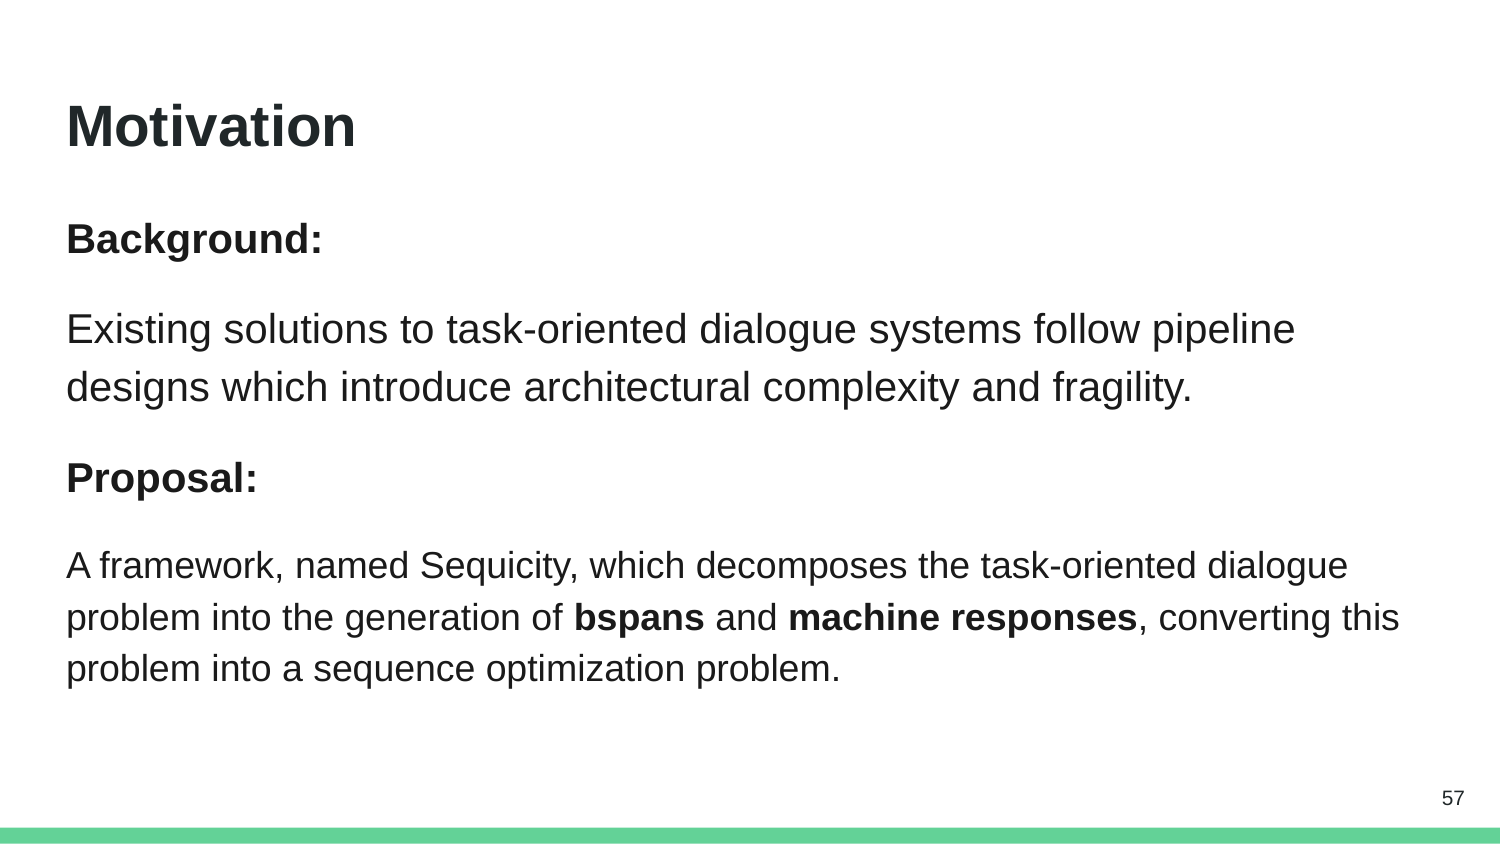

# Motivation

Background:
Existing solutions to task-oriented dialogue systems follow pipeline designs which introduce architectural complexity and fragility.
Proposal:
A framework, named Sequicity, which decomposes the task-oriented dialogue problem into the generation of bspans and machine responses, converting this problem into a sequence optimization problem.

57